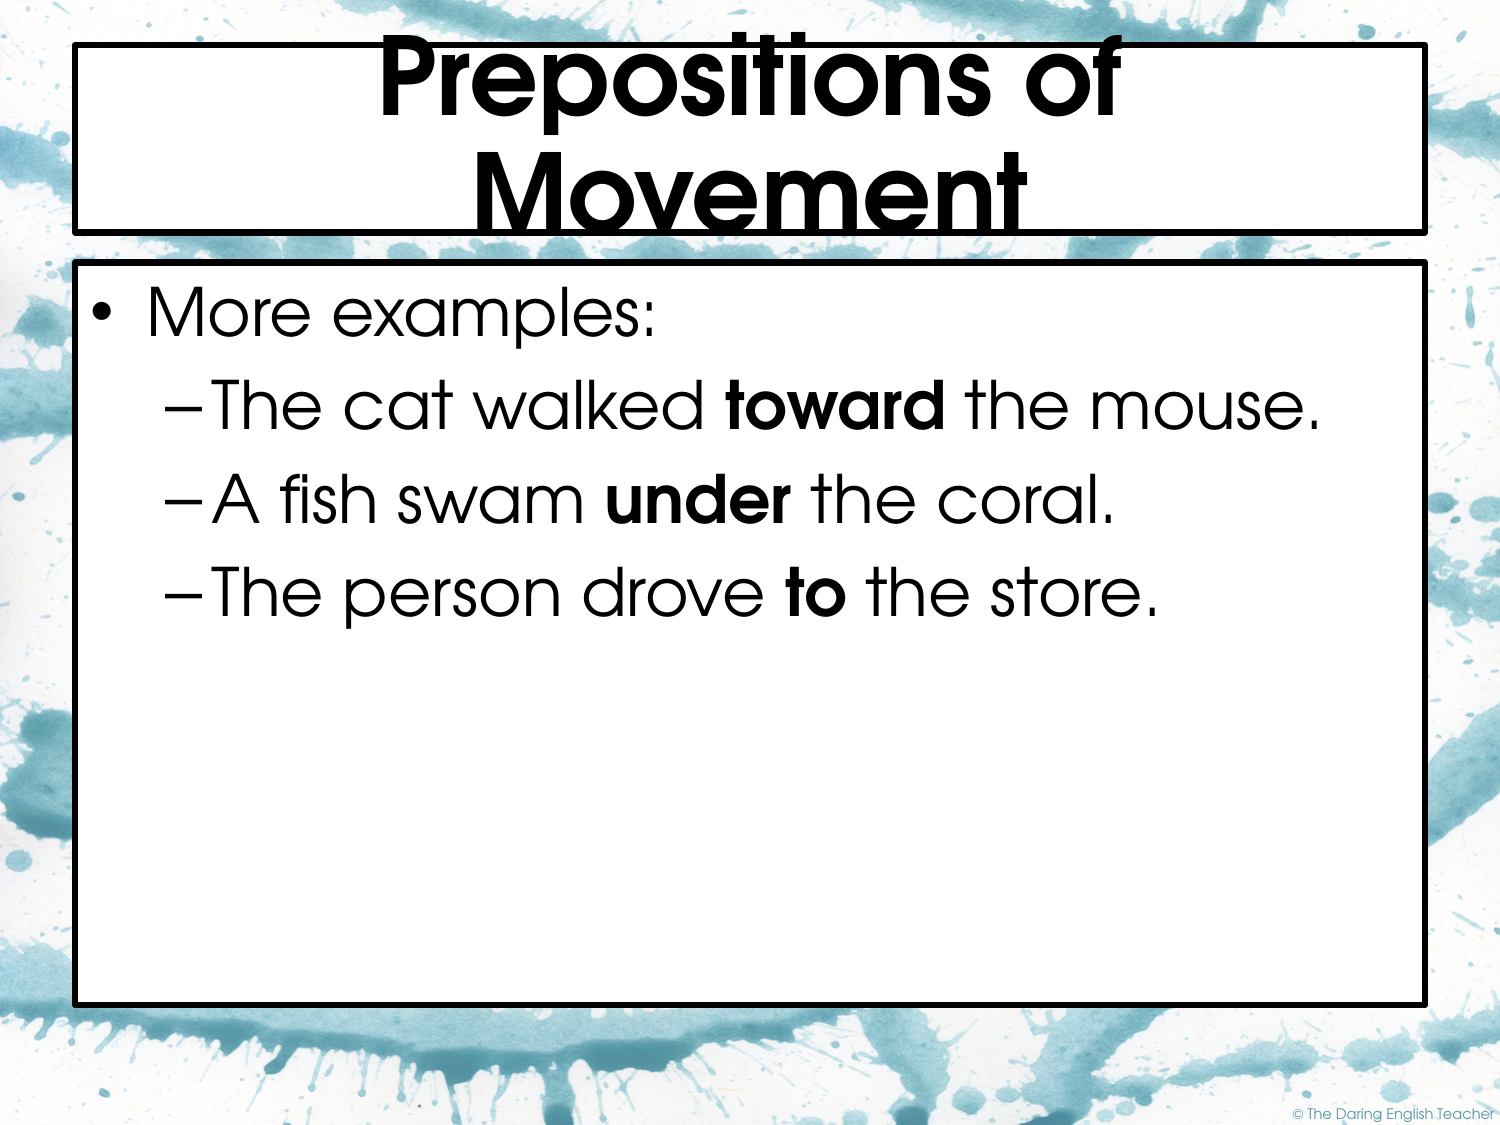

# Prepositions of Movement
More examples:
The cat walked toward the mouse.
A fish swam under the coral.
The person drove to the store.